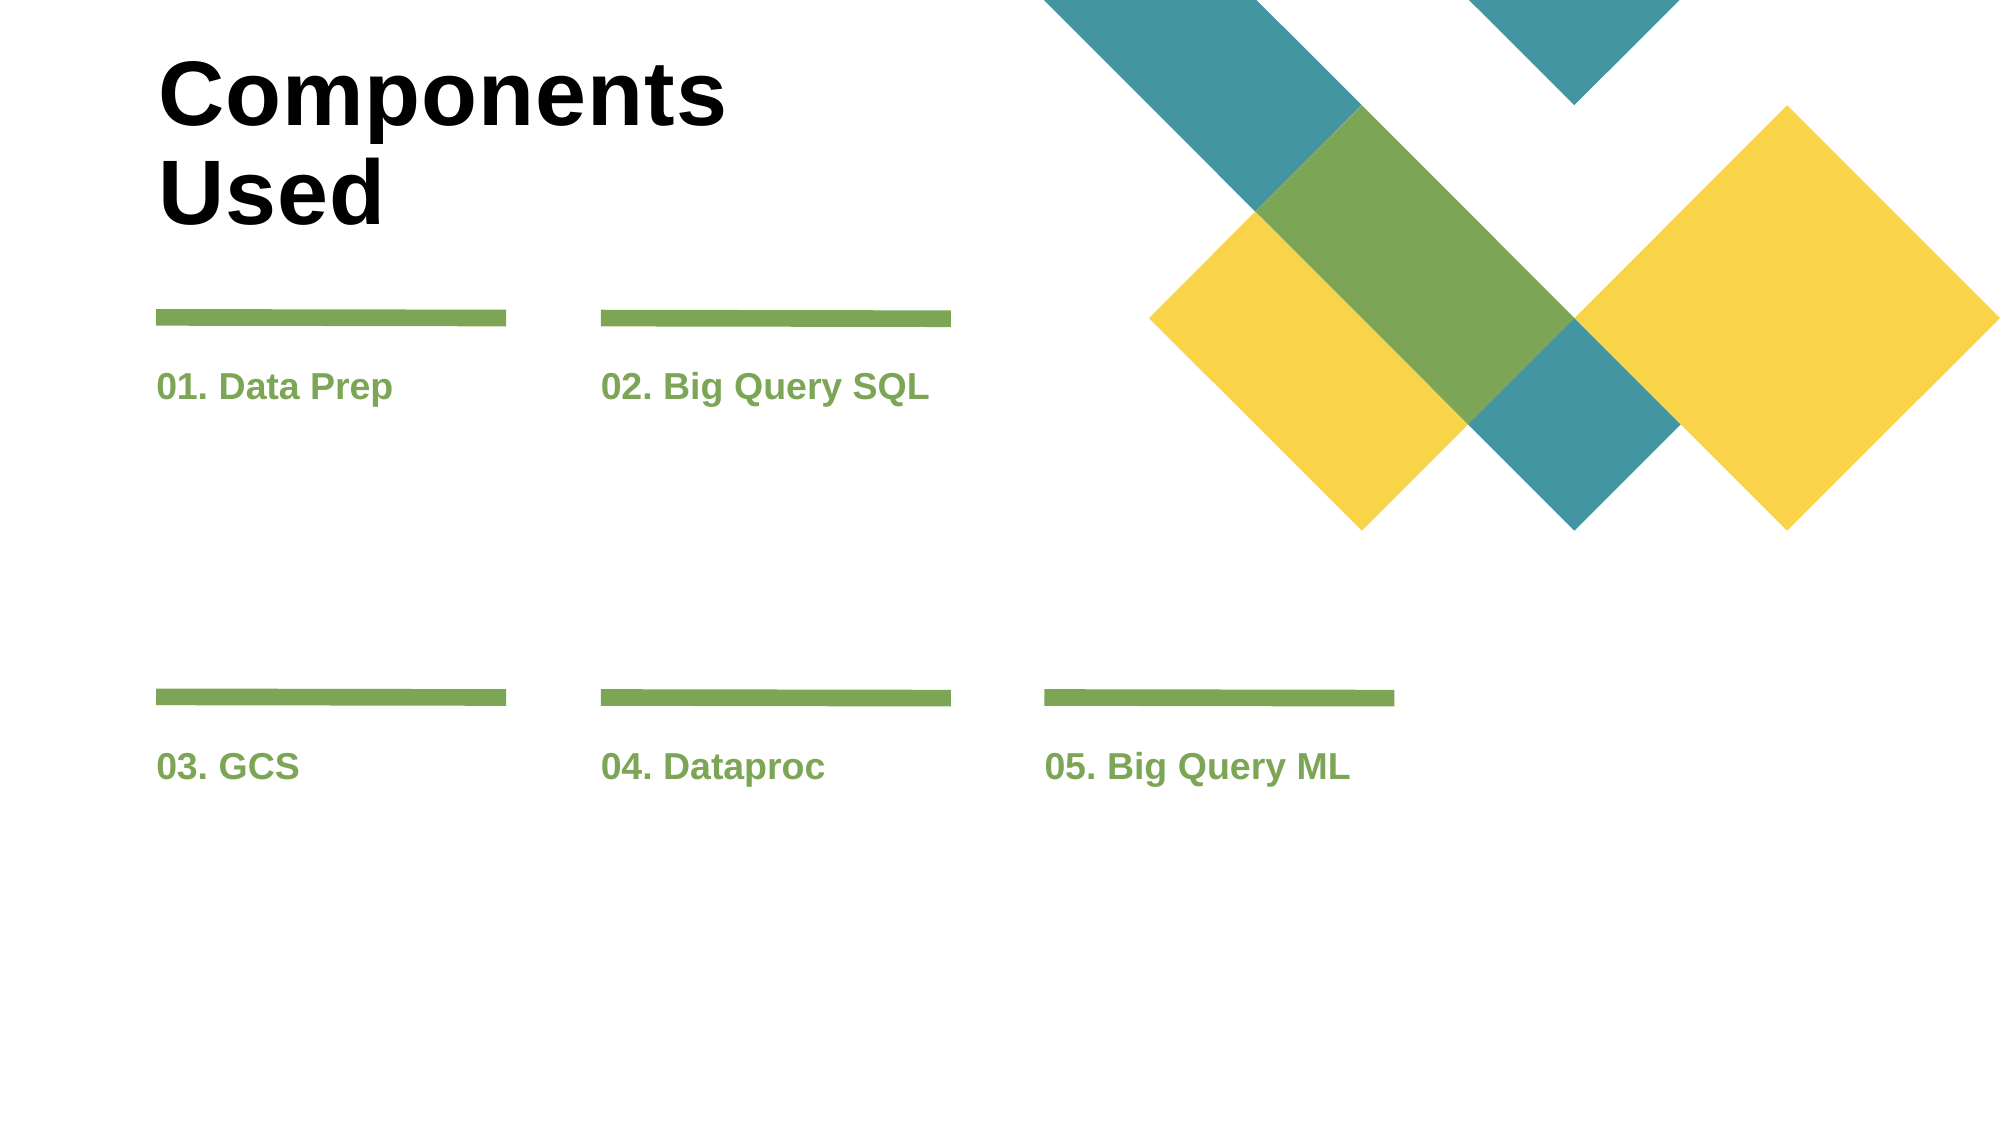

# Components Used
01. Data Prep
02. Big Query SQL
03. GCS
04. Dataproc
05. Big Query ML